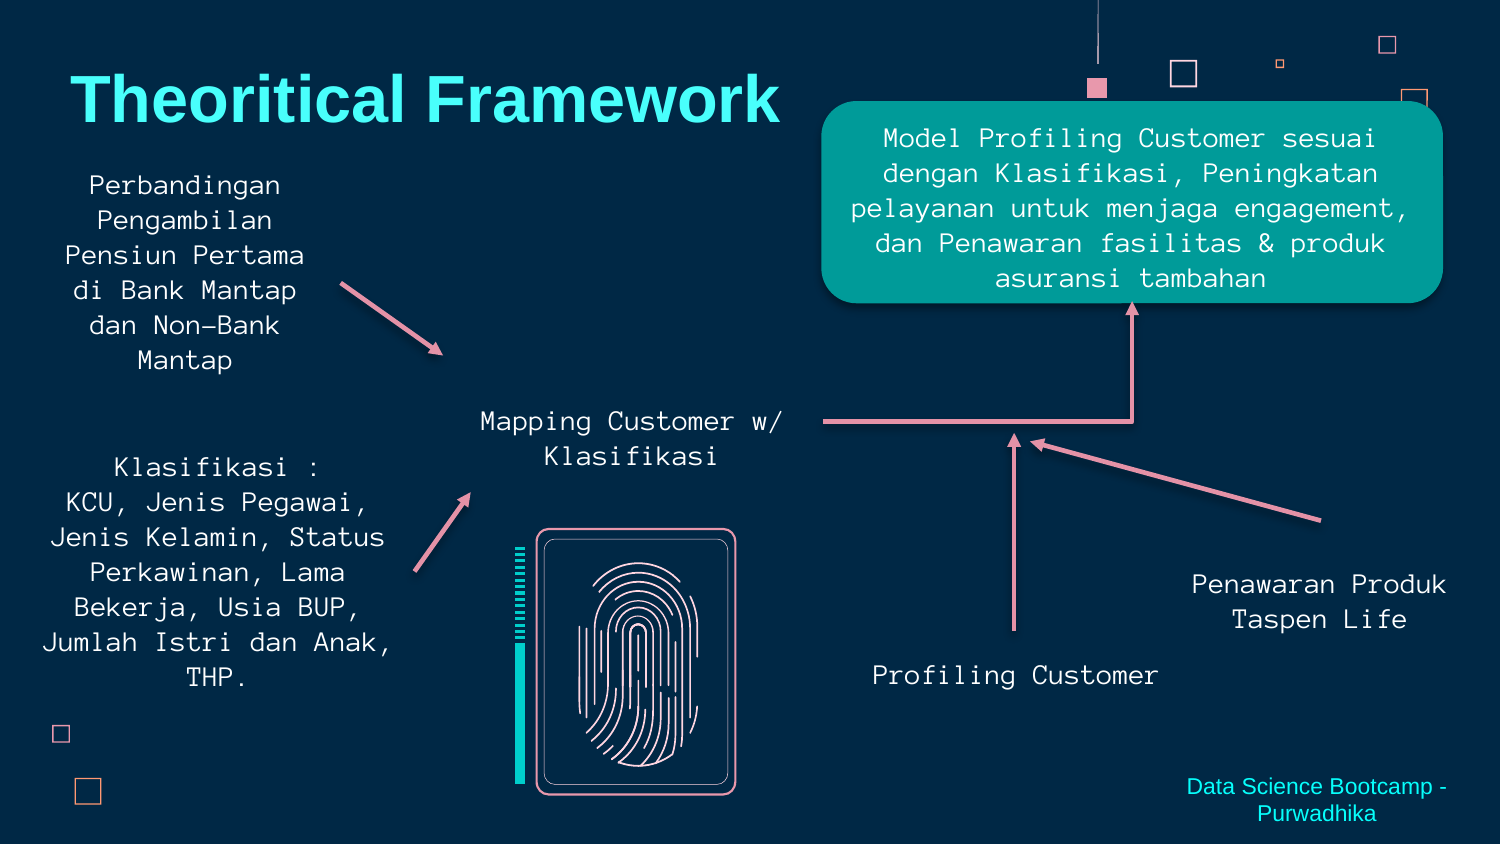

Theoritical Framework

Model Profiling Customer sesuai dengan Klasifikasi, Peningkatan pelayanan untuk menjaga engagement, dan Penawaran fasilitas & produk asuransi tambahan
# Perbandingan Pengambilan Pensiun Pertama di Bank Mantap dan Non-Bank Mantap
Mapping Customer w/ Klasifikasi
Klasifikasi :
KCU, Jenis Pegawai, Jenis Kelamin, Status Perkawinan, Lama Bekerja, Usia BUP, Jumlah Istri dan Anak, THP.
Penawaran Produk Taspen Life

Profiling Customer
Data Science Bootcamp - Purwadhika